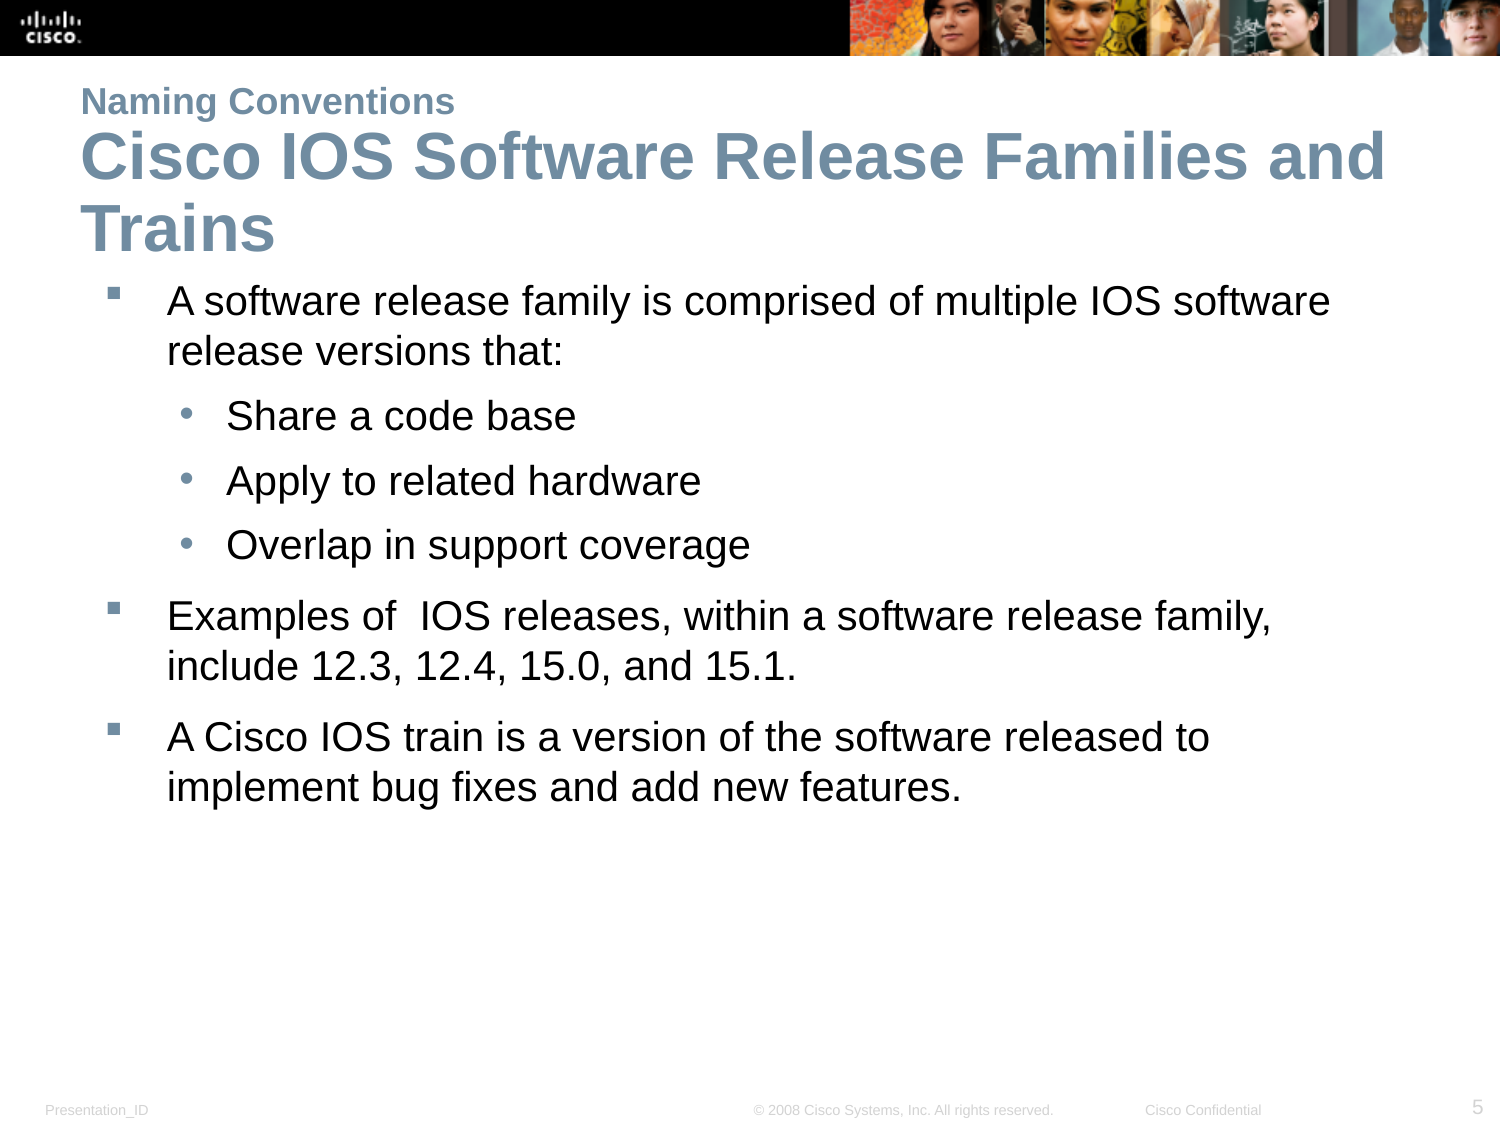

Naming Conventions
Cisco IOS Software Release Families and Trains
A software release family is comprised of multiple IOS software release versions that:
Share a code base
Apply to related hardware
Overlap in support coverage
Examples of  IOS releases, within a software release family, include 12.3, 12.4, 15.0, and 15.1.
A Cisco IOS train is a version of the software released to implement bug fixes and add new features.